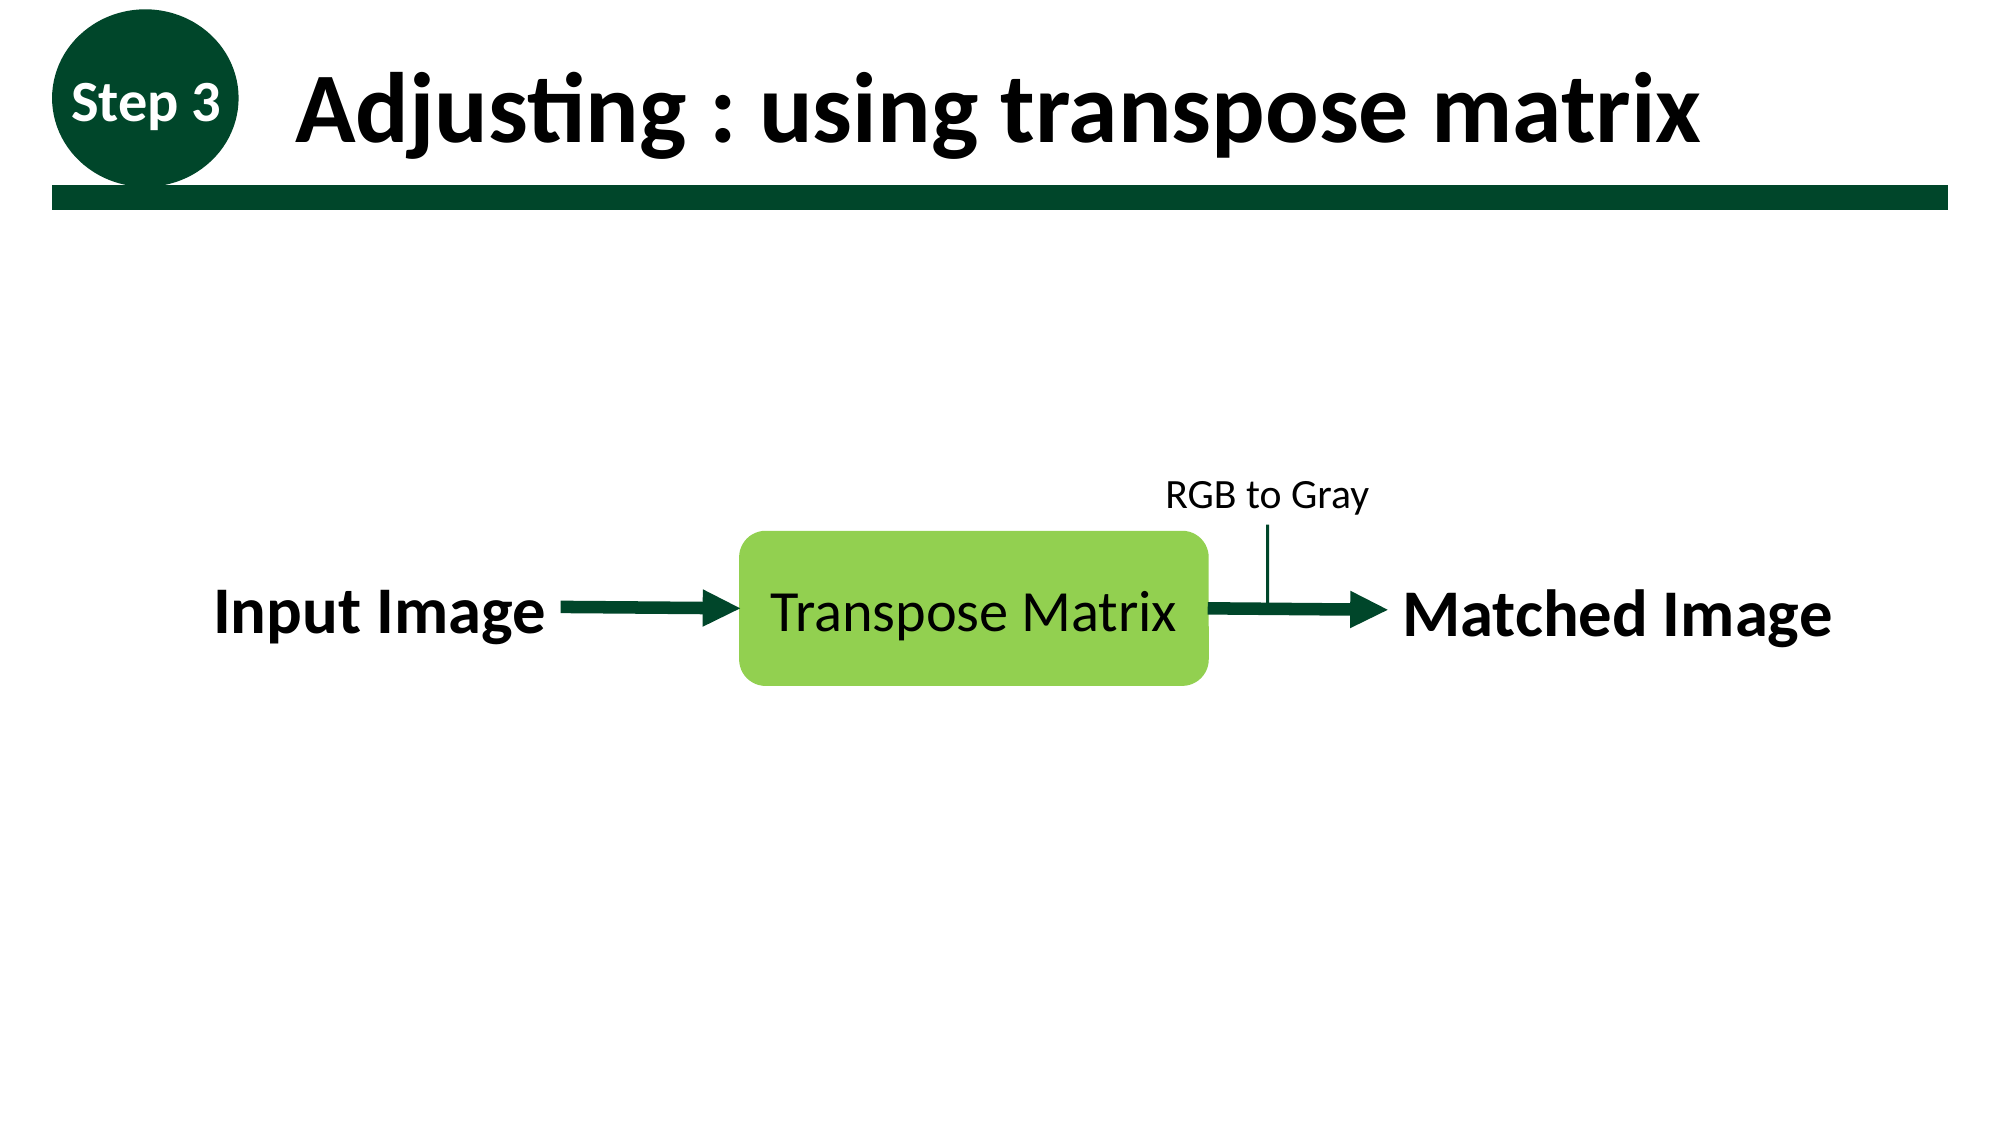

Adjusting : using transpose matrix
Step 3

RGB to Gray
Transpose Matrix
Input Image
Matched Image